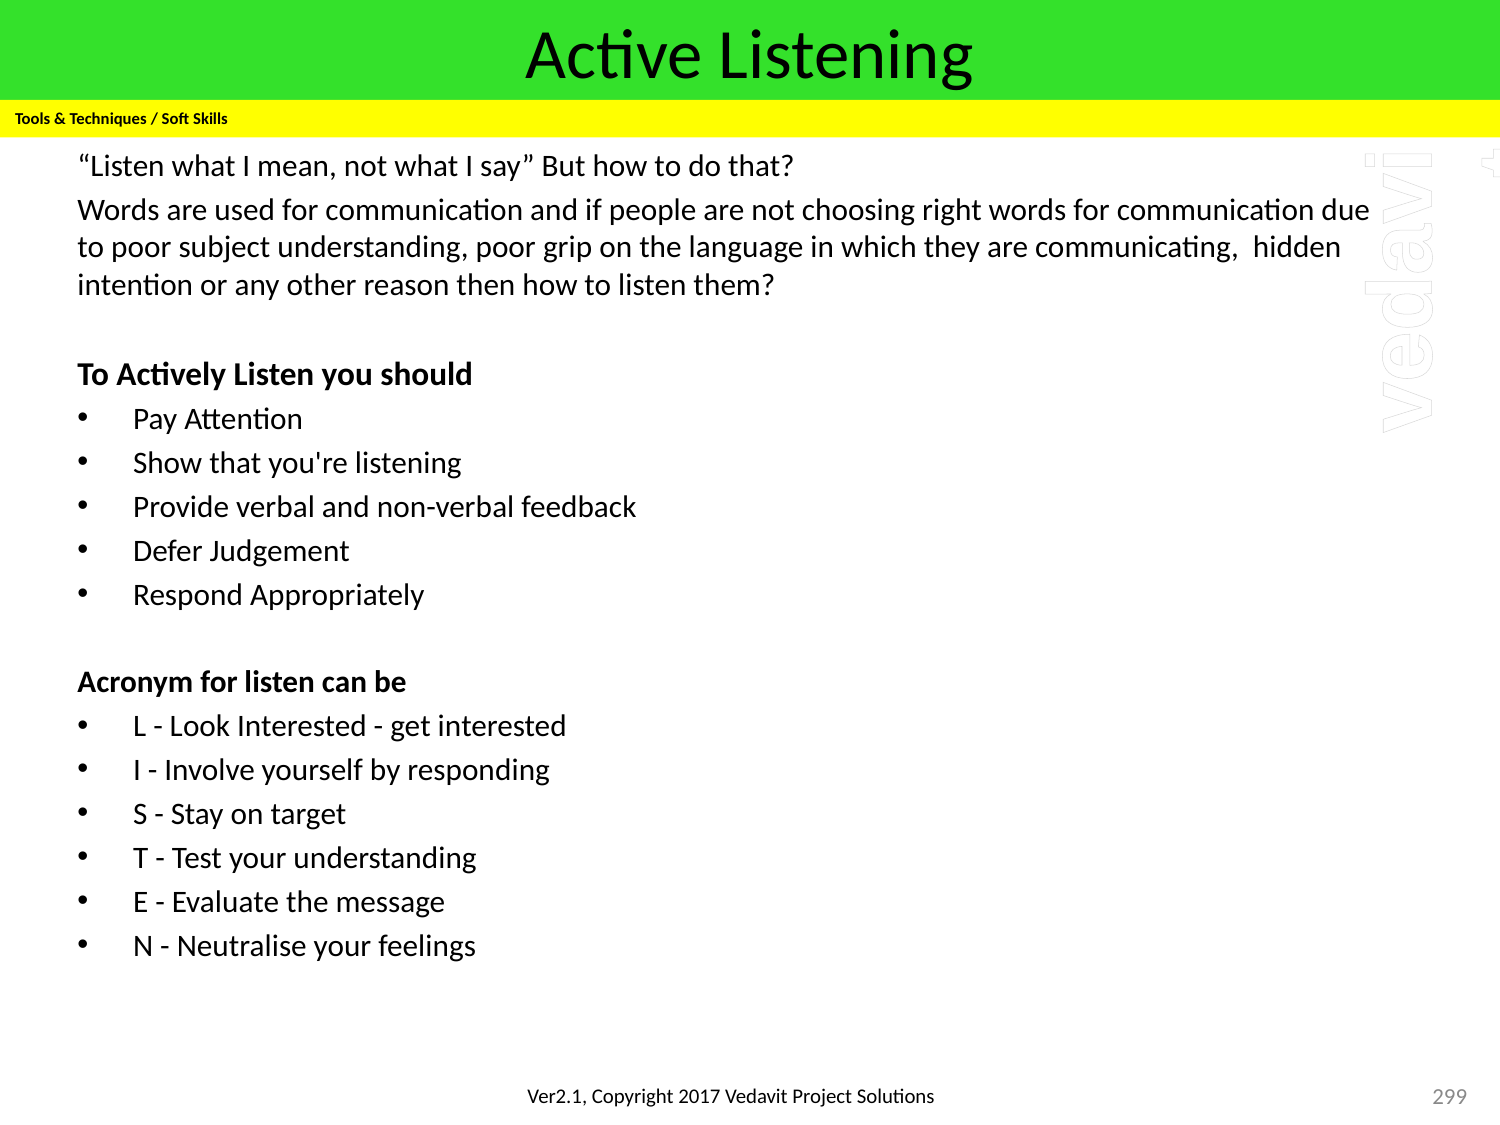

# Active Listening
Tools & Techniques / Soft Skills
“Listen what I mean, not what I say” But how to do that?
Words are used for communication and if people are not choosing right words for communication due to poor subject understanding, poor grip on the language in which they are communicating,  hidden intention or any other reason then how to listen them?

To Actively Listen you should
Pay Attention
Show that you're listening
Provide verbal and non-verbal feedback
Defer Judgement
Respond Appropriately

Acronym for listen can be
L - Look Interested - get interested
I - Involve yourself by responding
S - Stay on target
T - Test your understanding
E - Evaluate the message
N - Neutralise your feelings

299